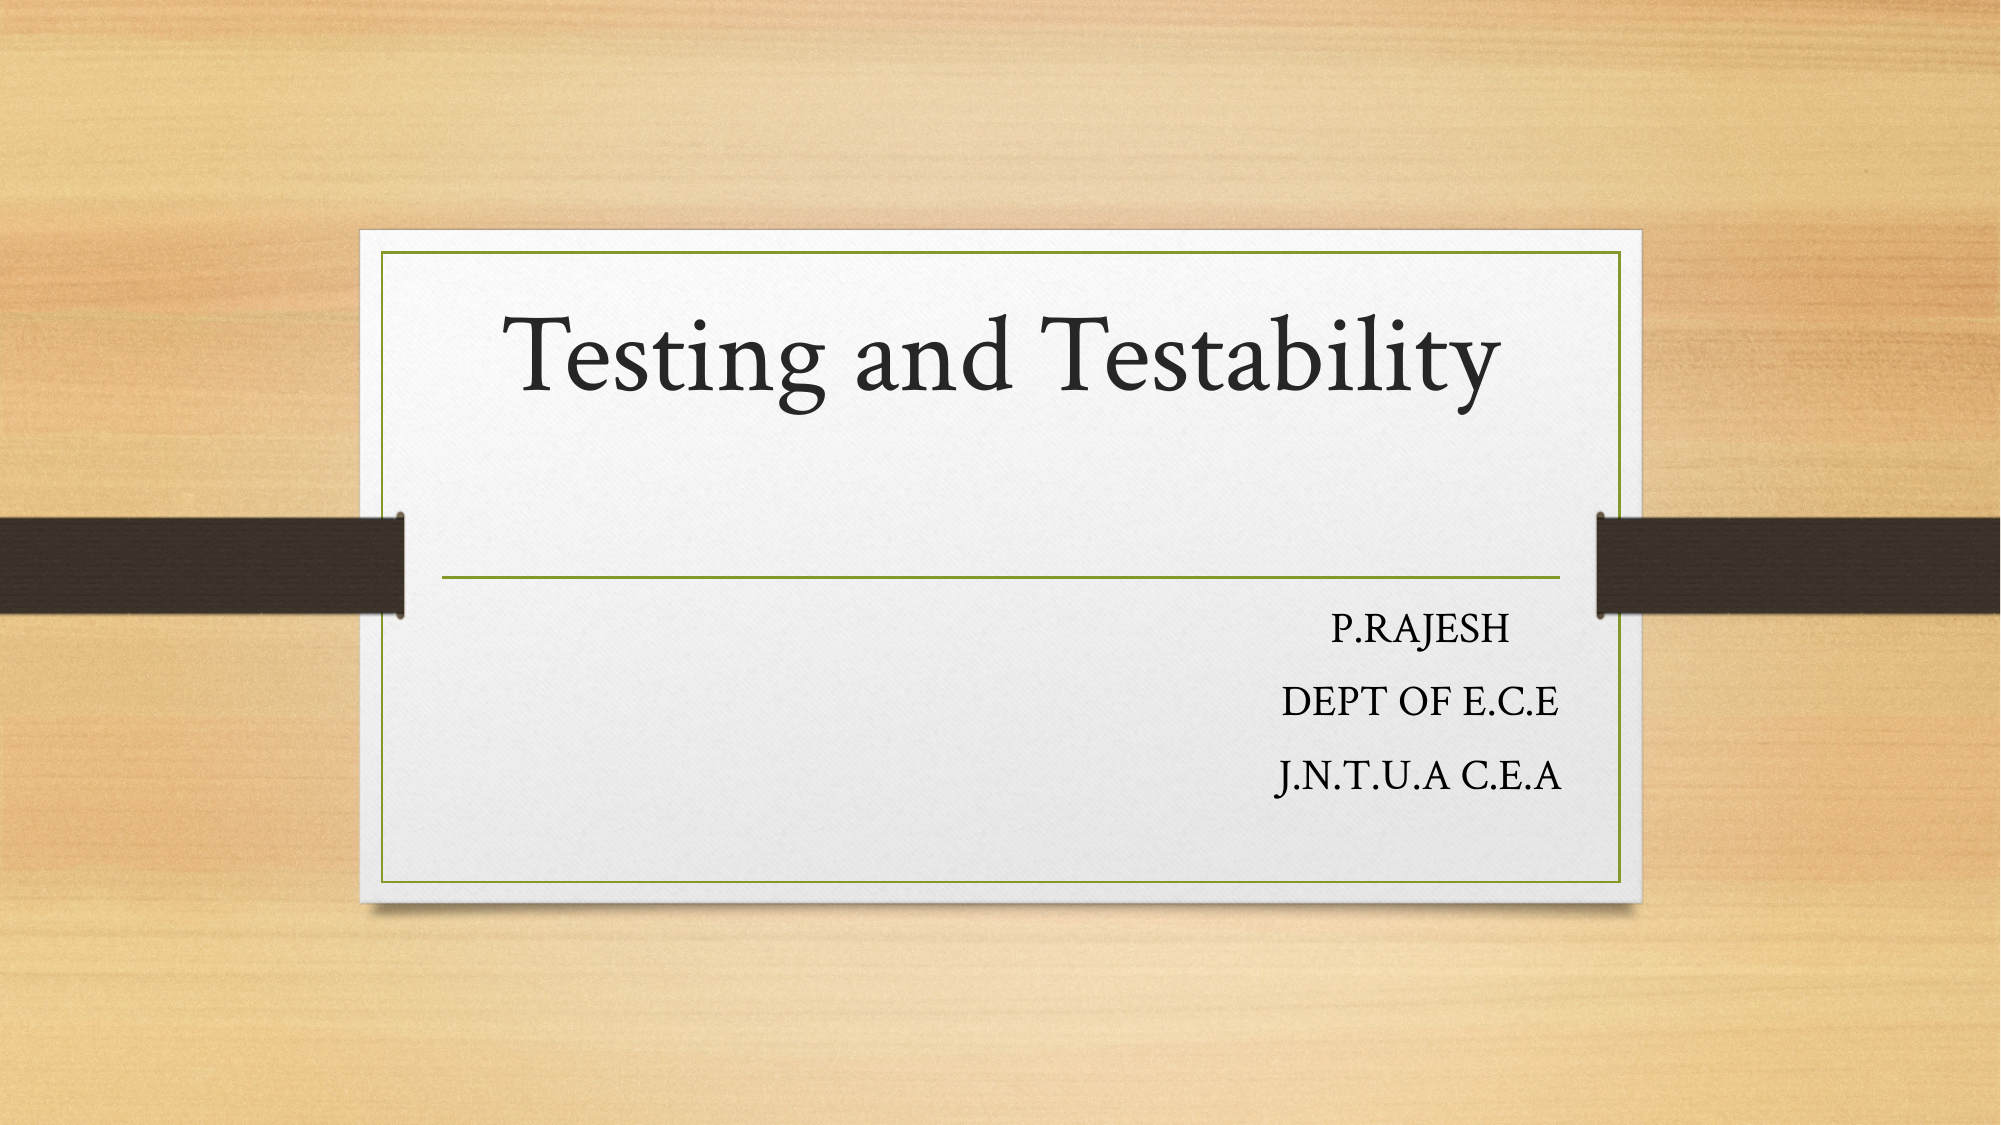

# Testing and Testability
P.RAJESH
DEPT OF E.C.E
J.N.T.U.A C.E.A